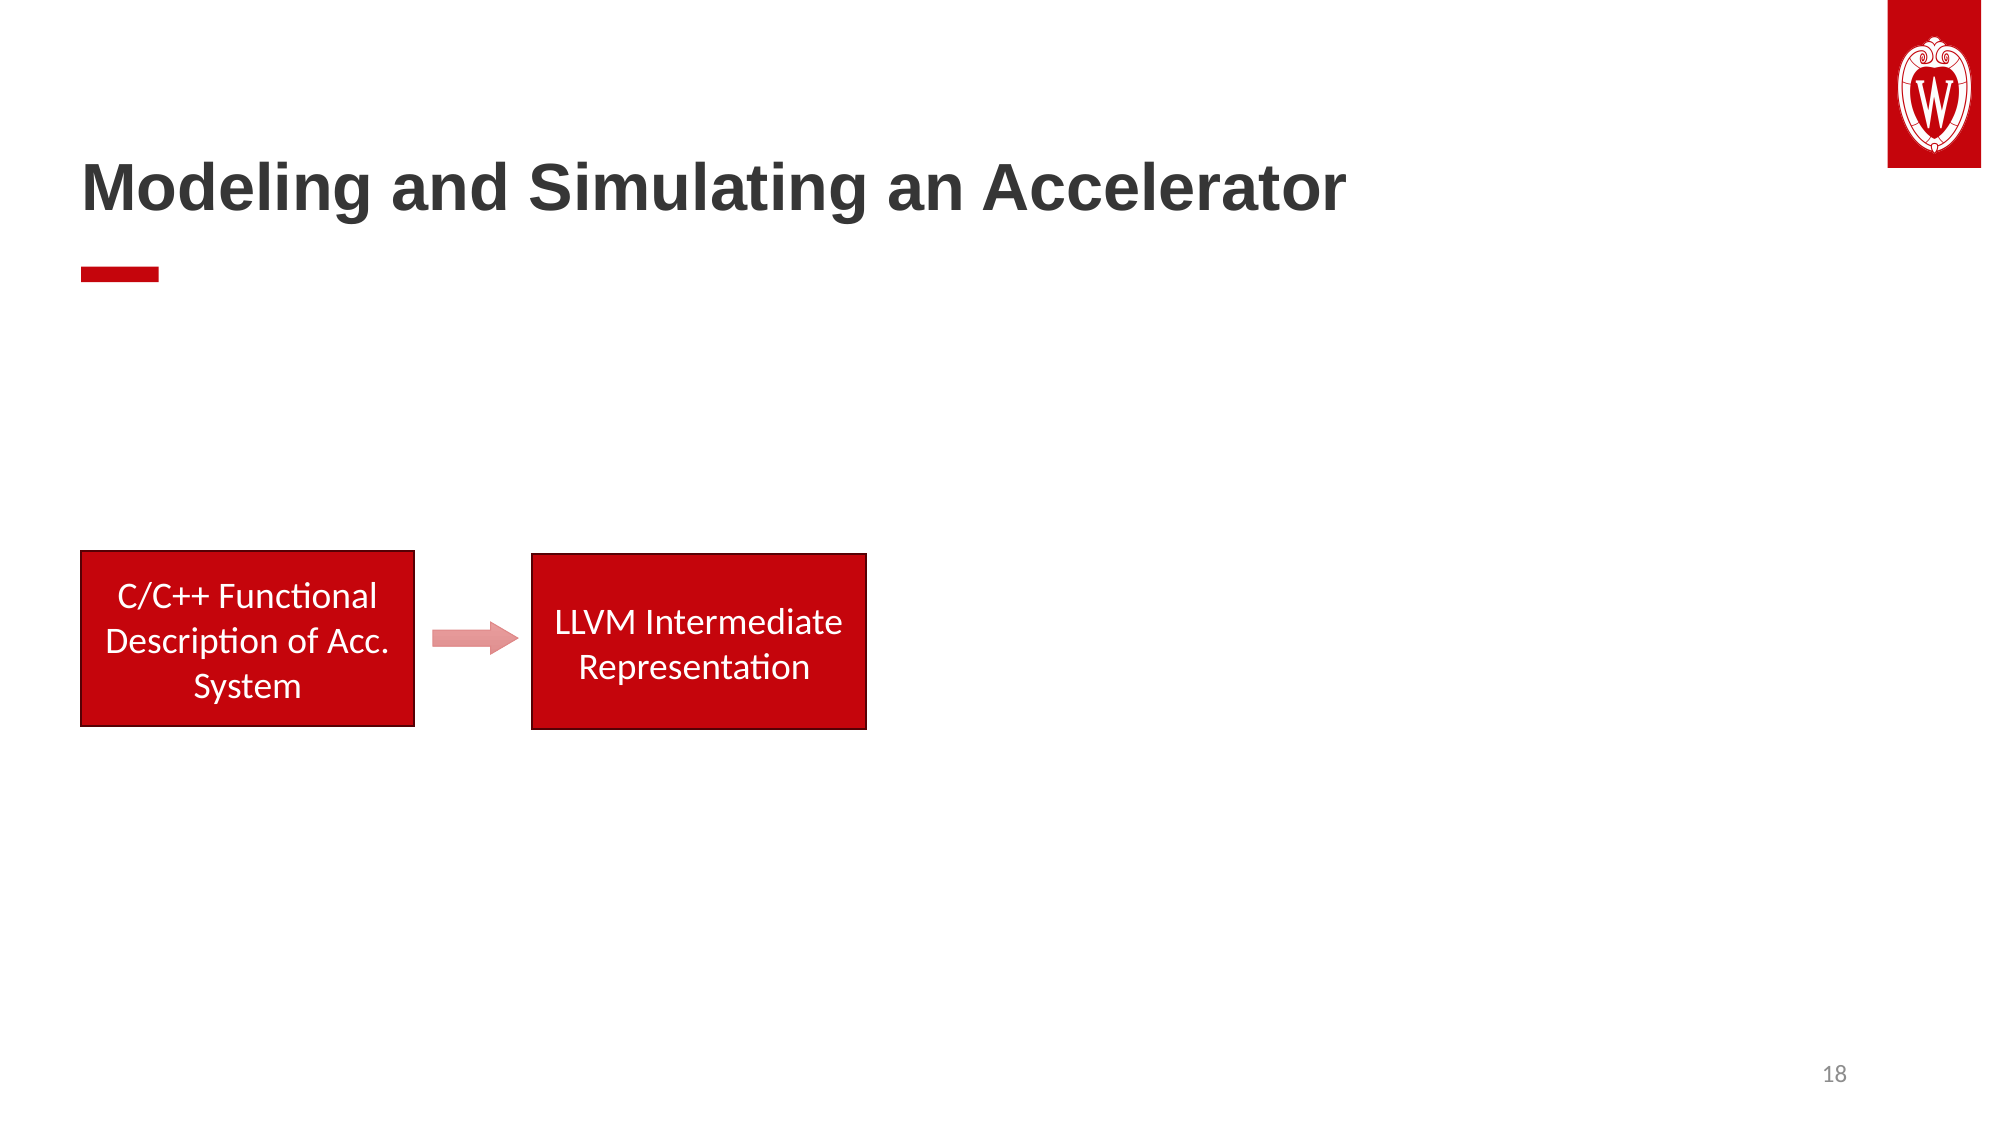

# Modeling and Simulating an Accelerator
C/C++ Functional Description of Acc. System
LLVM Intermediate Representation

18